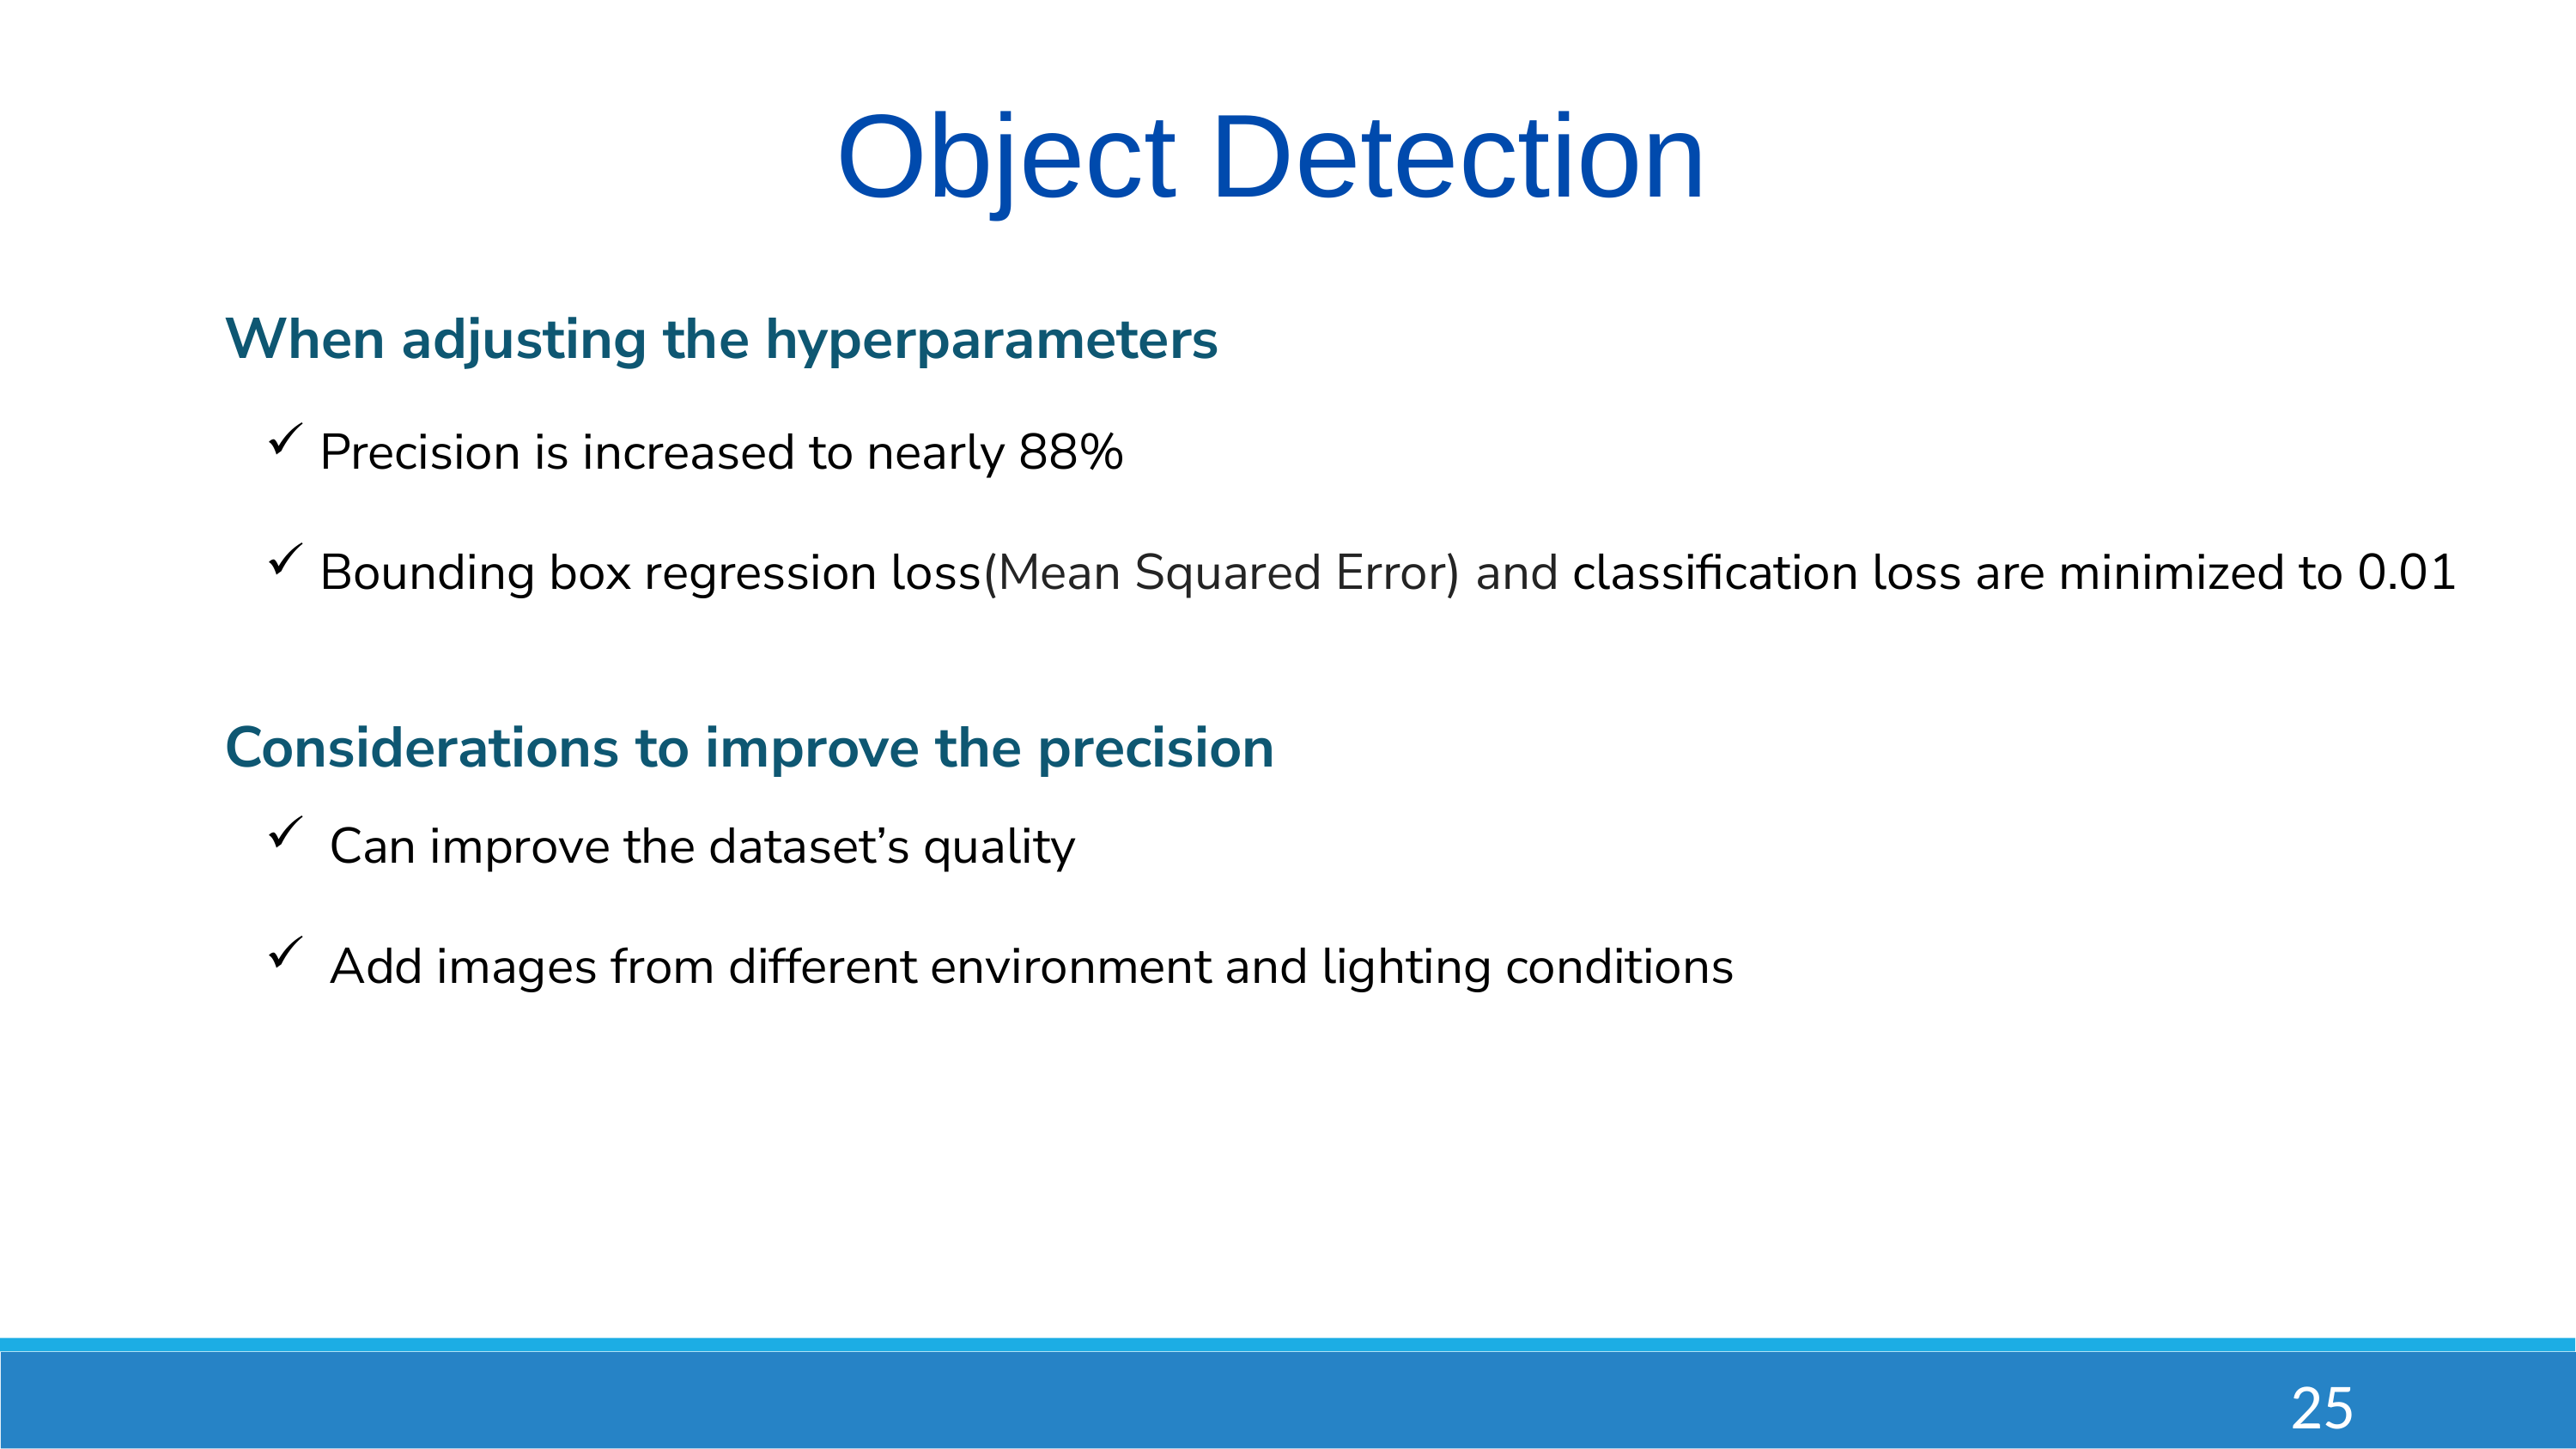

Object Detection
When adjusting the hyperparameters
 Precision is increased to nearly 88%
 Bounding box regression loss(Mean Squared Error) and classification loss are minimized to 0.01

Considerations to improve the precision
Can improve the dataset’s quality
Add images from different environment and lighting conditions

25